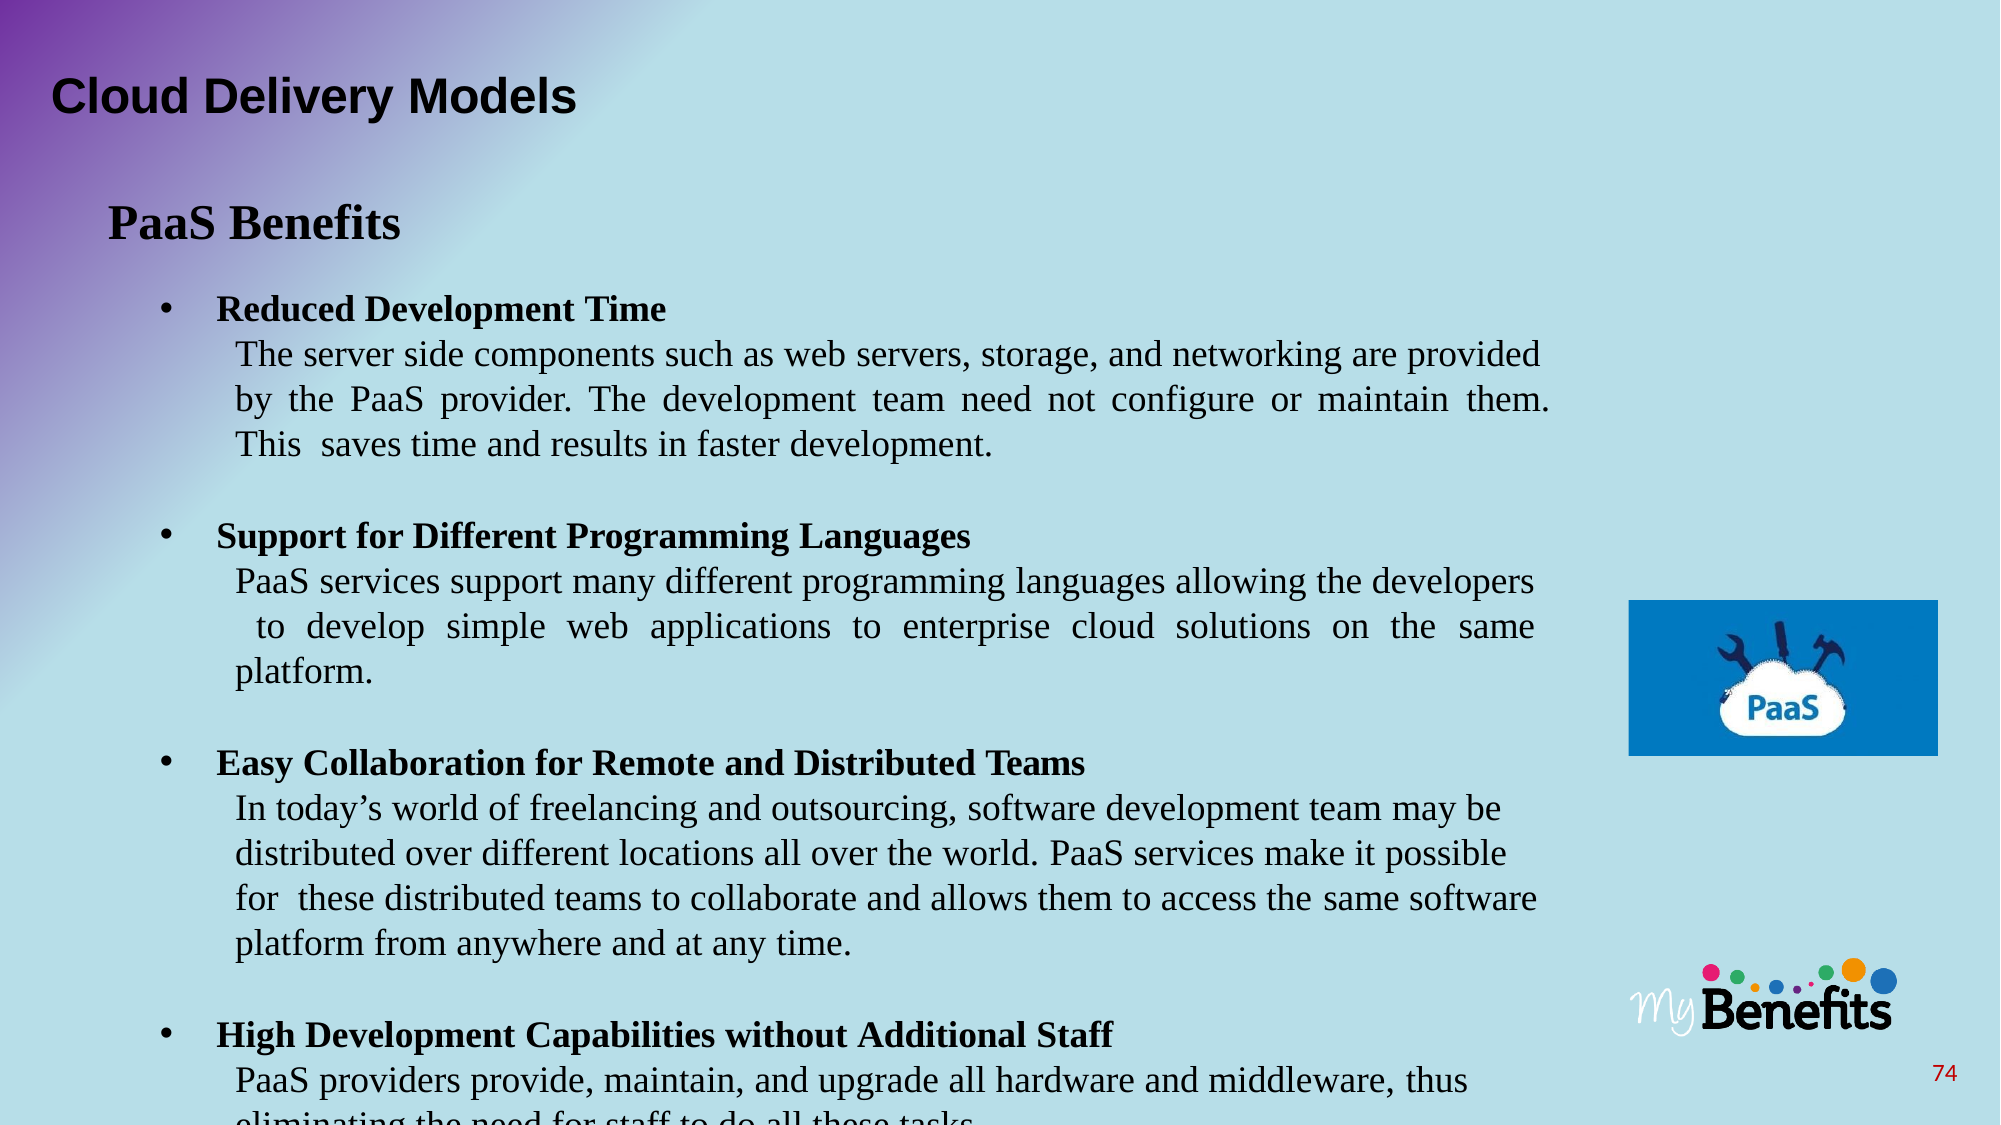

# Cloud Delivery Models
PaaS Benefits
Reduced Development Time
The server side components such as web servers, storage, and networking are provided  by the PaaS provider. The development team need not configure or maintain them. This  saves time and results in faster development.

Support for Different Programming Languages
PaaS services support many different programming languages allowing the developers  to develop simple web applications to enterprise cloud solutions on the same platform.

Easy Collaboration for Remote and Distributed Teams
In today’s world of freelancing and outsourcing, software development team may be  distributed over different locations all over the world. PaaS services make it possible for  these distributed teams to collaborate and allows them to access the same software  platform from anywhere and at any time.

High Development Capabilities without Additional Staff
PaaS providers provide, maintain, and upgrade all hardware and middleware, thus
eliminating the need for staff to do all these tasks.

74